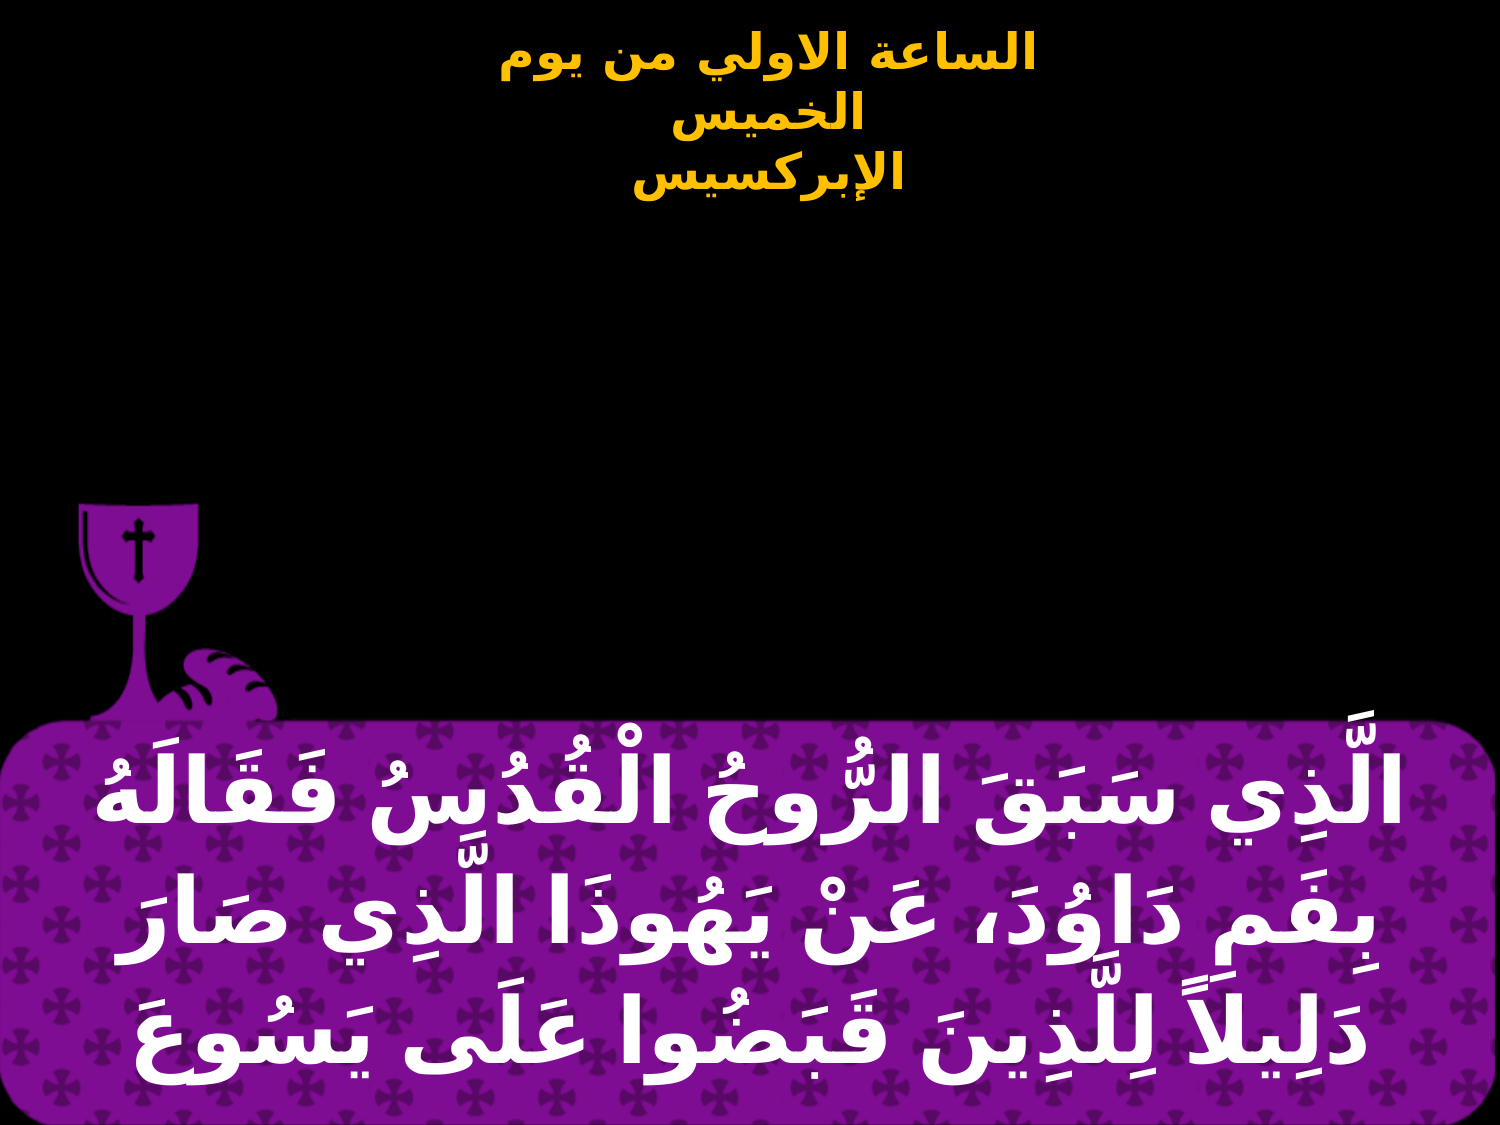

| الَّذِي سَبَقَ الرُّوحُ الْقُدُسُ فَقَالَهُ بِفَمِ دَاوُدَ، عَنْ يَهُوذَا الَّذِي صَارَ دَلِيلاً لِلَّذِينَ قَبَضُوا عَلَى يَسُوعَ |
| --- |